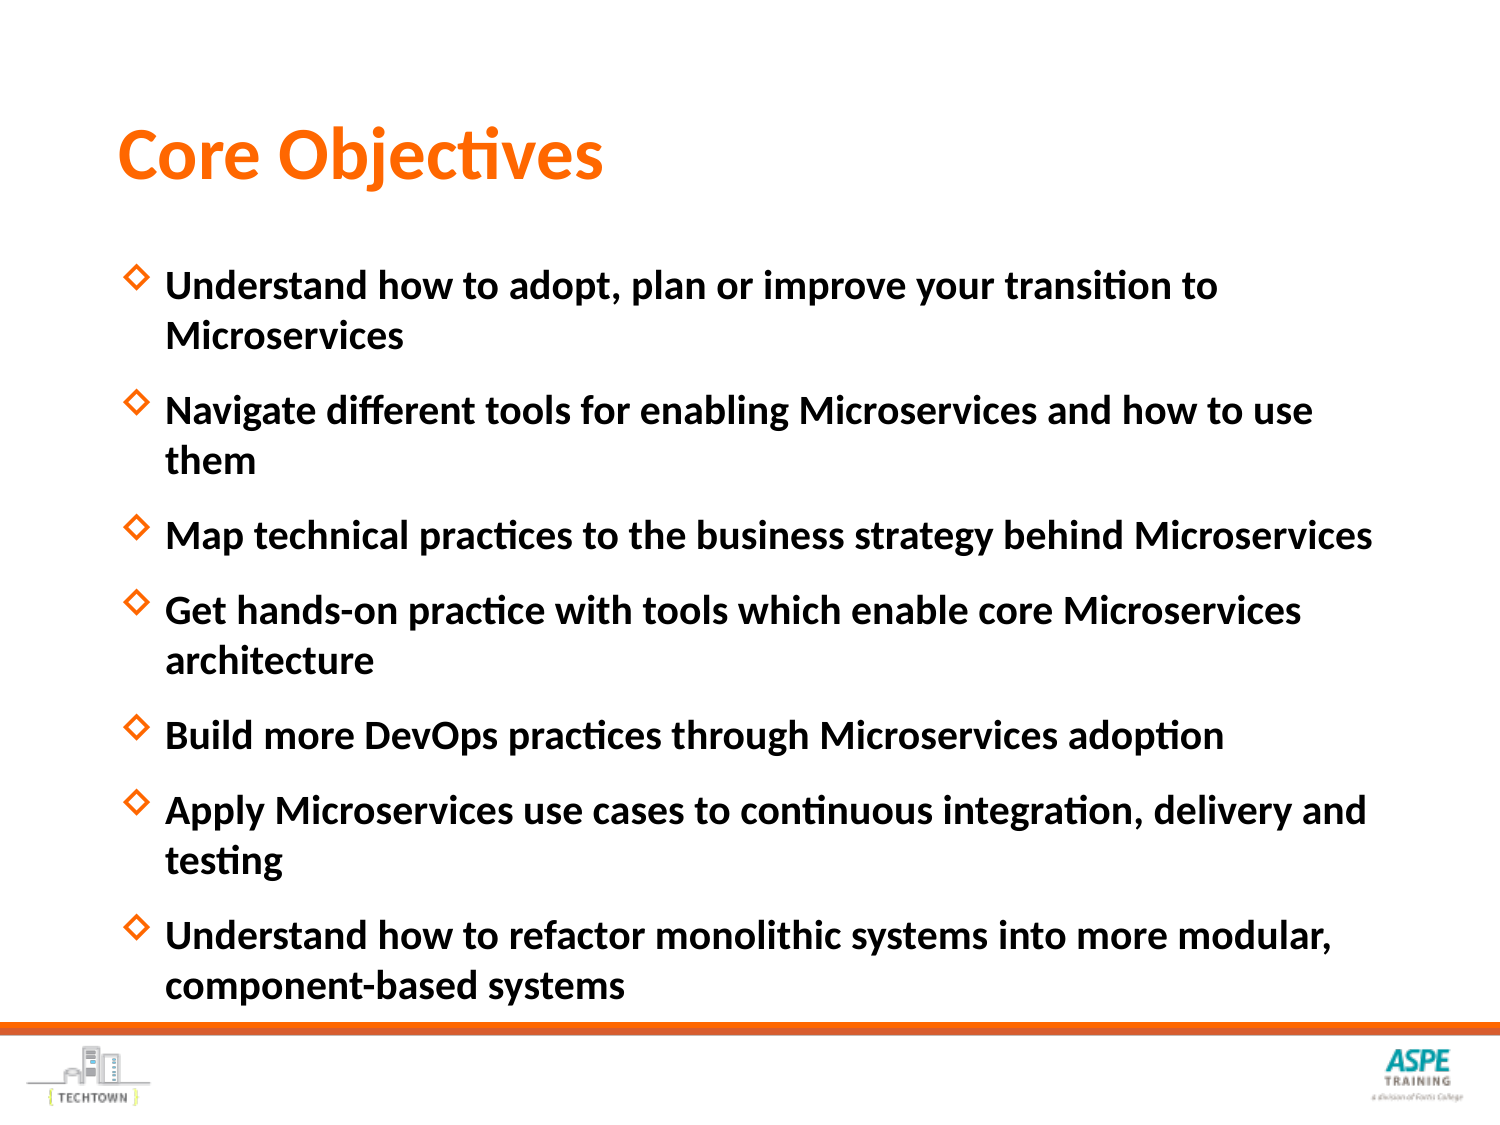

# Core Objectives
Understand how to adopt, plan or improve your transition to Microservices
Navigate different tools for enabling Microservices and how to use them
Map technical practices to the business strategy behind Microservices
Get hands-on practice with tools which enable core Microservices architecture
Build more DevOps practices through Microservices adoption
Apply Microservices use cases to continuous integration, delivery and testing
Understand how to refactor monolithic systems into more modular, component-based systems